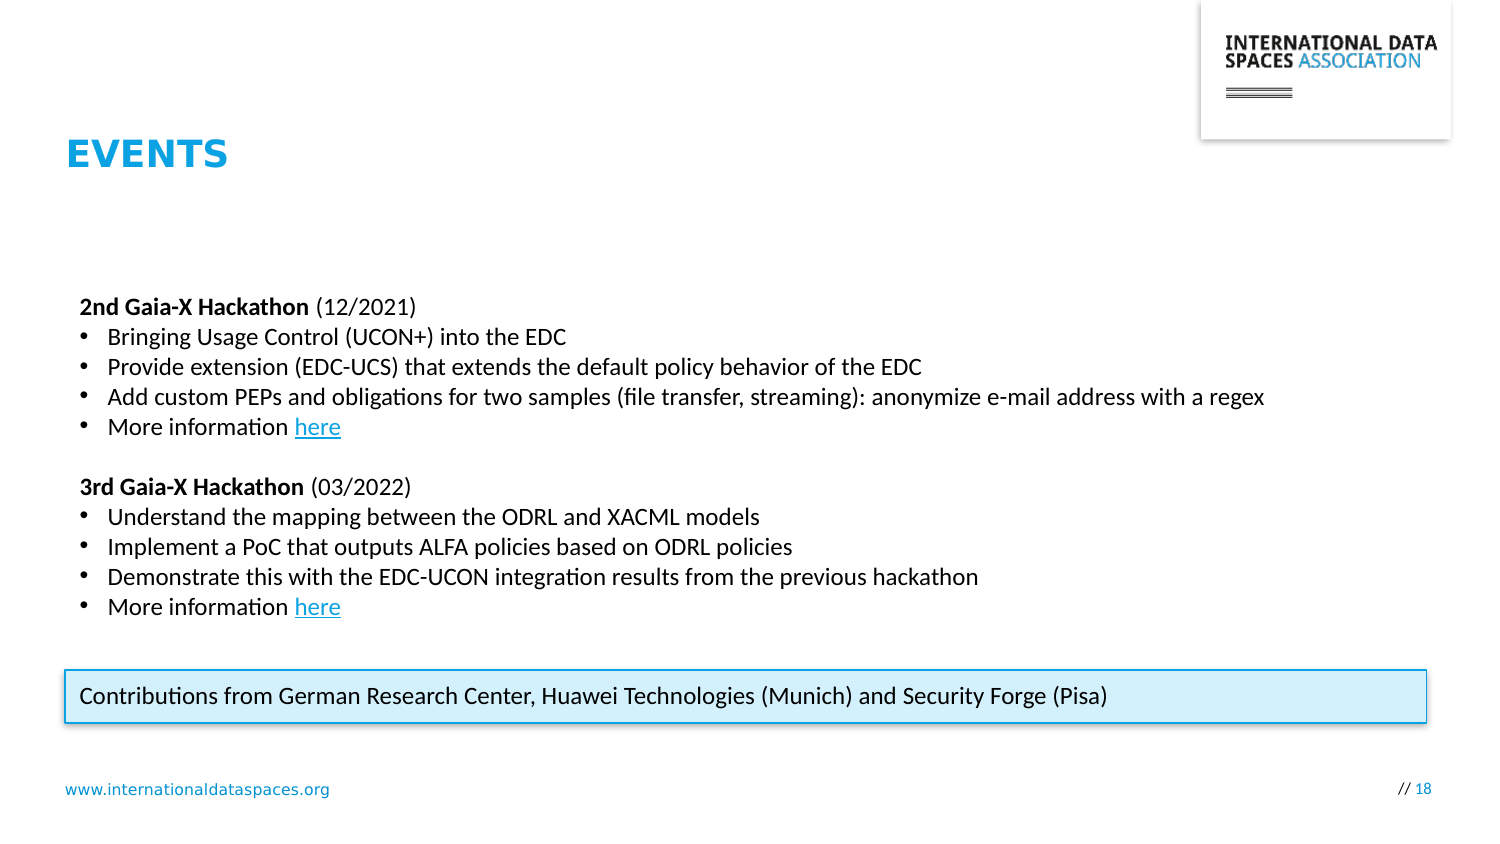

# Events

2nd Gaia-X Hackathon (12/2021)
Bringing Usage Control (UCON+) into the EDC
Provide extension (EDC-UCS) that extends the default policy behavior of the EDC
Add custom PEPs and obligations for two samples (file transfer, streaming): anonymize e-mail address with a regex
More information here

3rd Gaia-X Hackathon (03/2022)
Understand the mapping between the ODRL and XACML models
Implement a PoC that outputs ALFA policies based on ODRL policies
Demonstrate this with the EDC-UCON integration results from the previous hackathon
More information here

Contributions from German Research Center, Huawei Technologies (Munich) and Security Forge (Pisa)